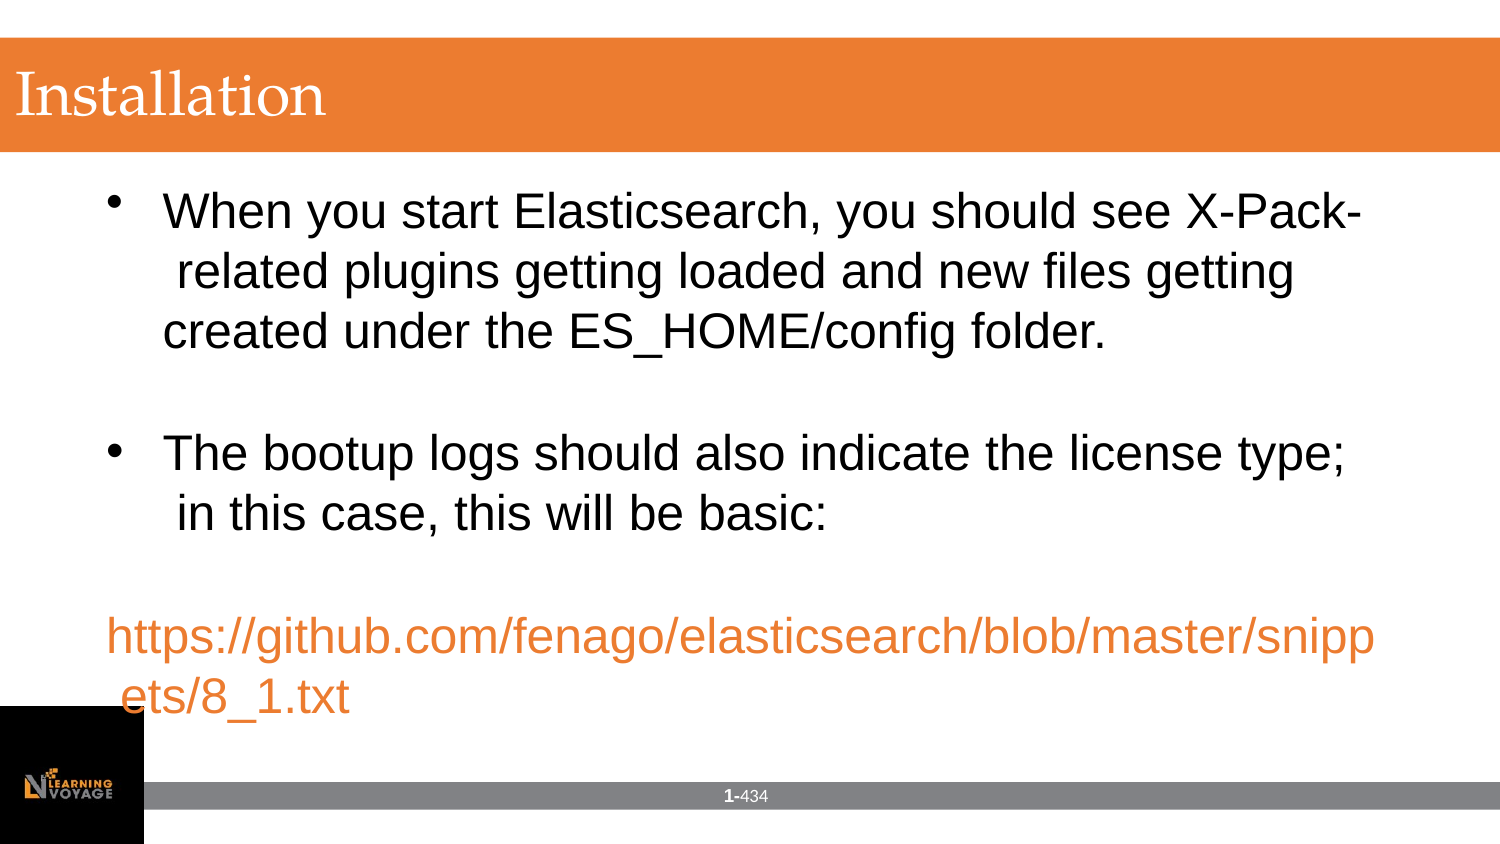

# Installation
When you start Elasticsearch, you should see X-Pack-  related plugins getting loaded and new files getting  created under the ES_HOME/config folder.

The bootup logs should also indicate the license type;  in this case, this will be basic:

https://github.com/fenago/elasticsearch/blob/master/snipp  ets/8_1.txt
1-434